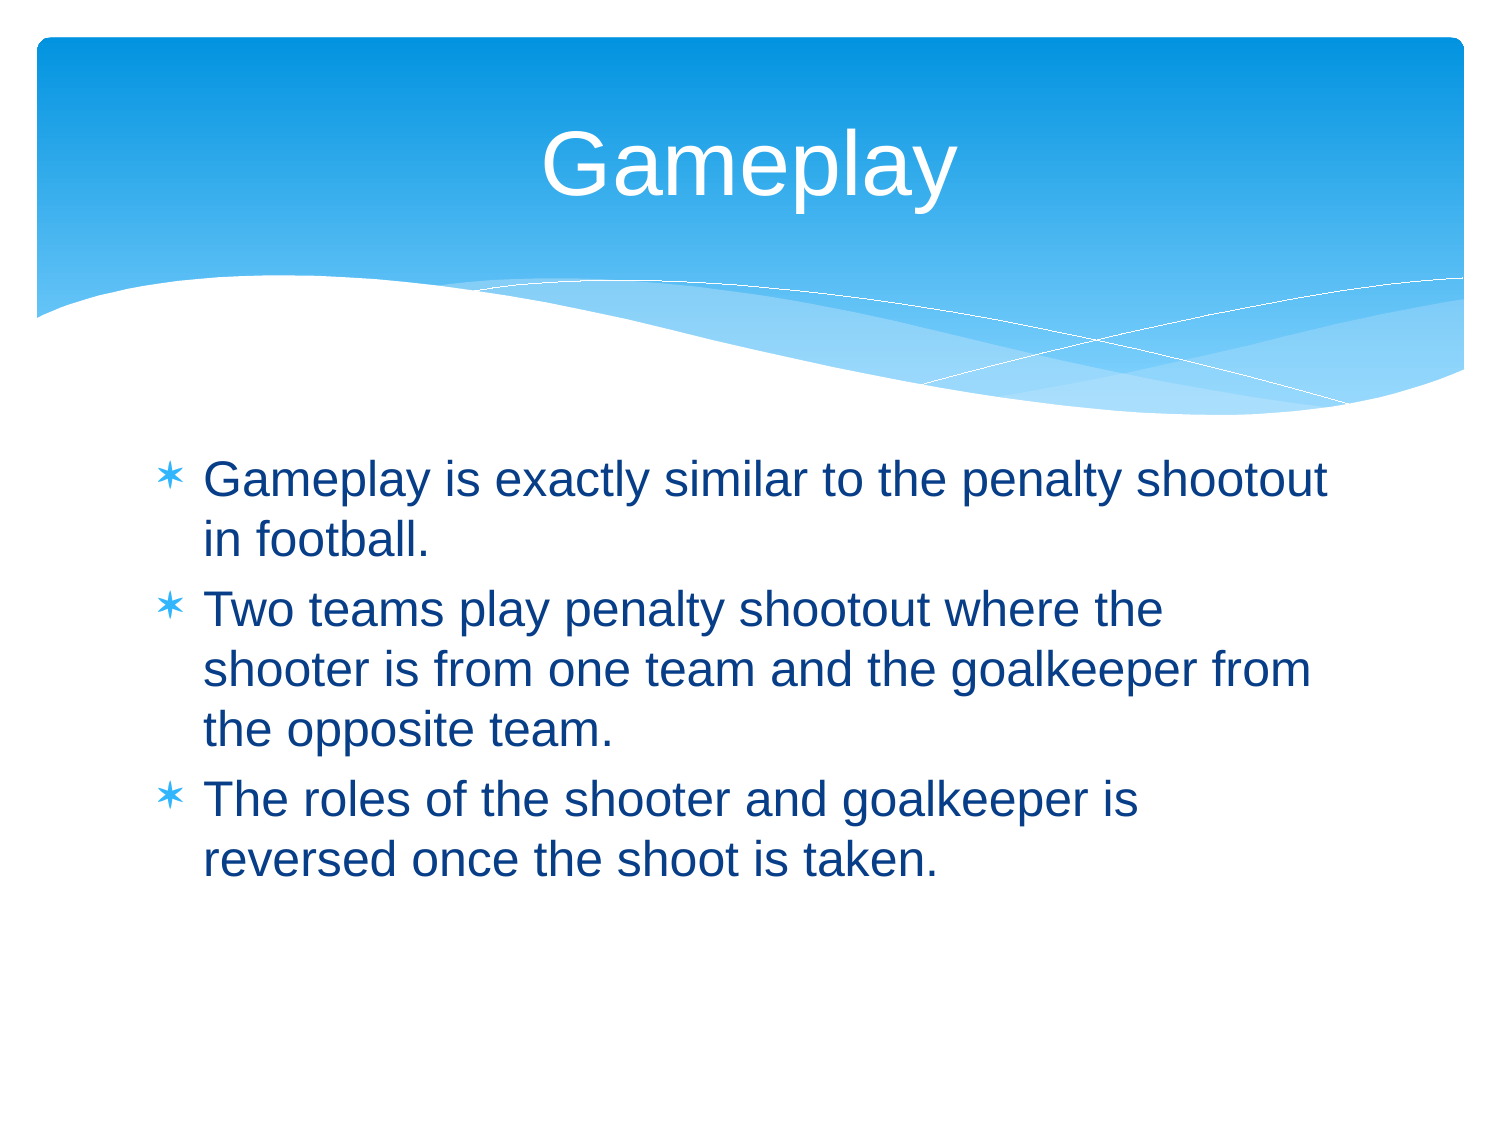

# Gameplay
Gameplay is exactly similar to the penalty shootout in football.
Two teams play penalty shootout where the shooter is from one team and the goalkeeper from the opposite team.
The roles of the shooter and goalkeeper is reversed once the shoot is taken.